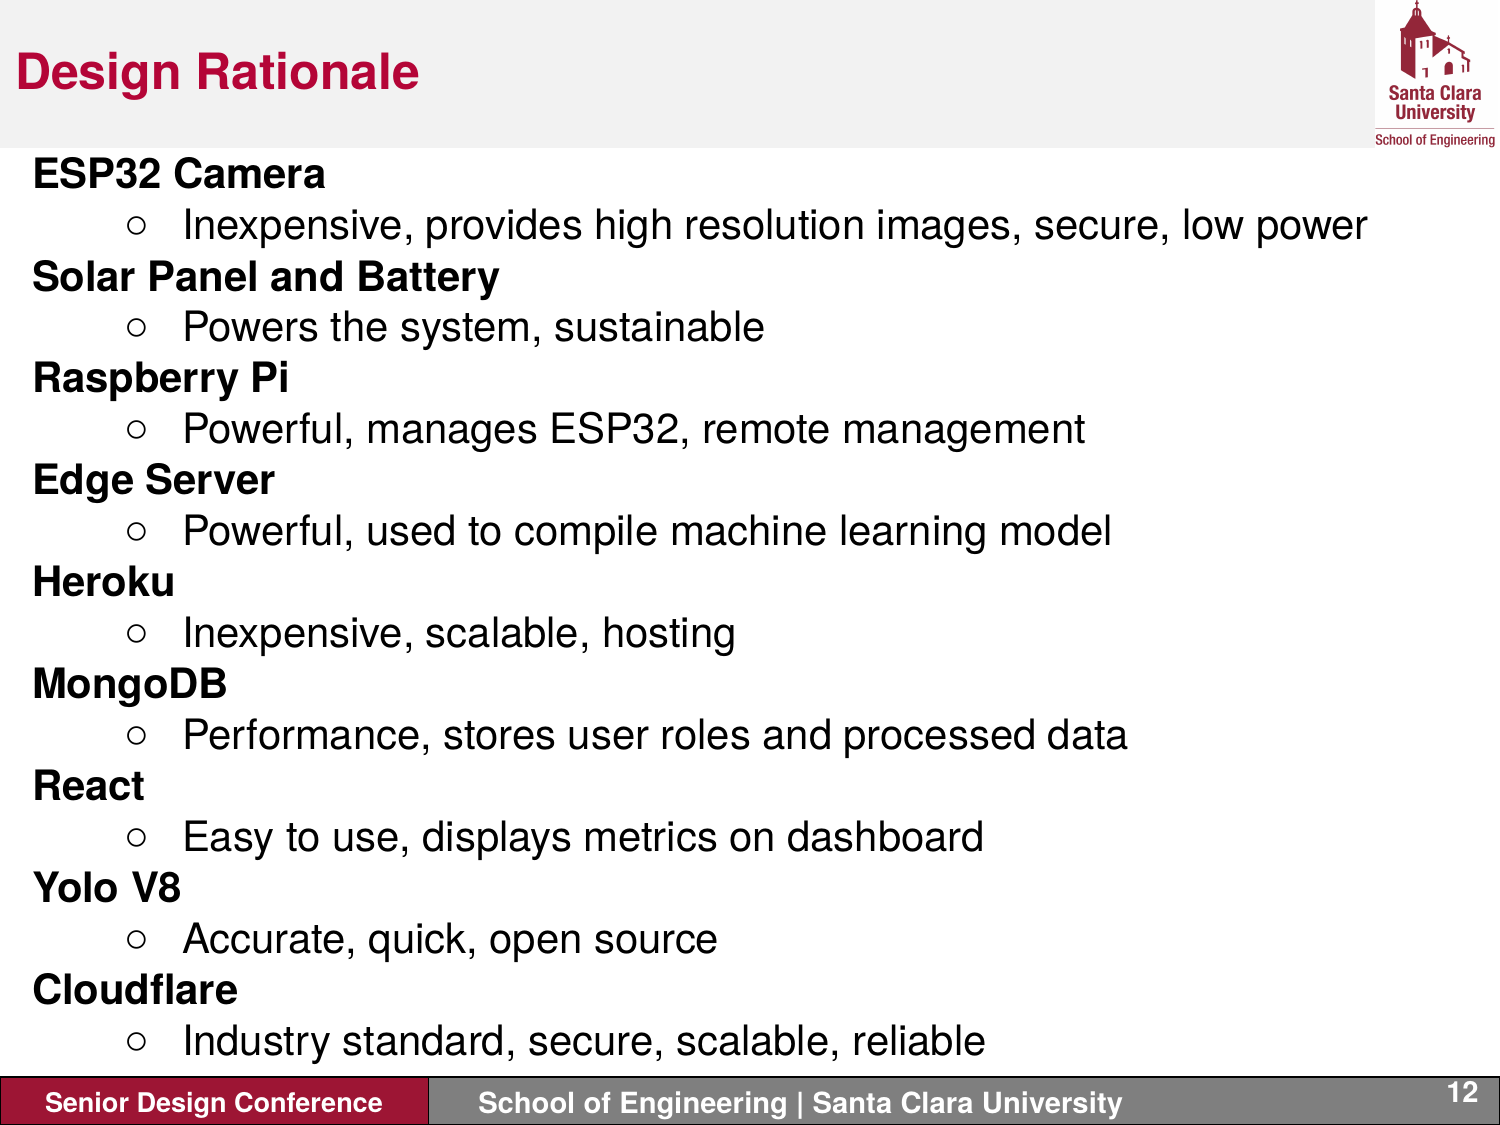

# Design Rationale
ESP32 Camera
Inexpensive, provides high resolution images, secure, low power
Solar Panel and Battery
Powers the system, sustainable
Raspberry Pi
Powerful, manages ESP32, remote management
Edge Server
Powerful, used to compile machine learning model
Heroku
Inexpensive, scalable, hosting
MongoDB
Performance, stores user roles and processed data
React
Easy to use, displays metrics on dashboard
Yolo V8
Accurate, quick, open source
Cloudflare
Industry standard, secure, scalable, reliable